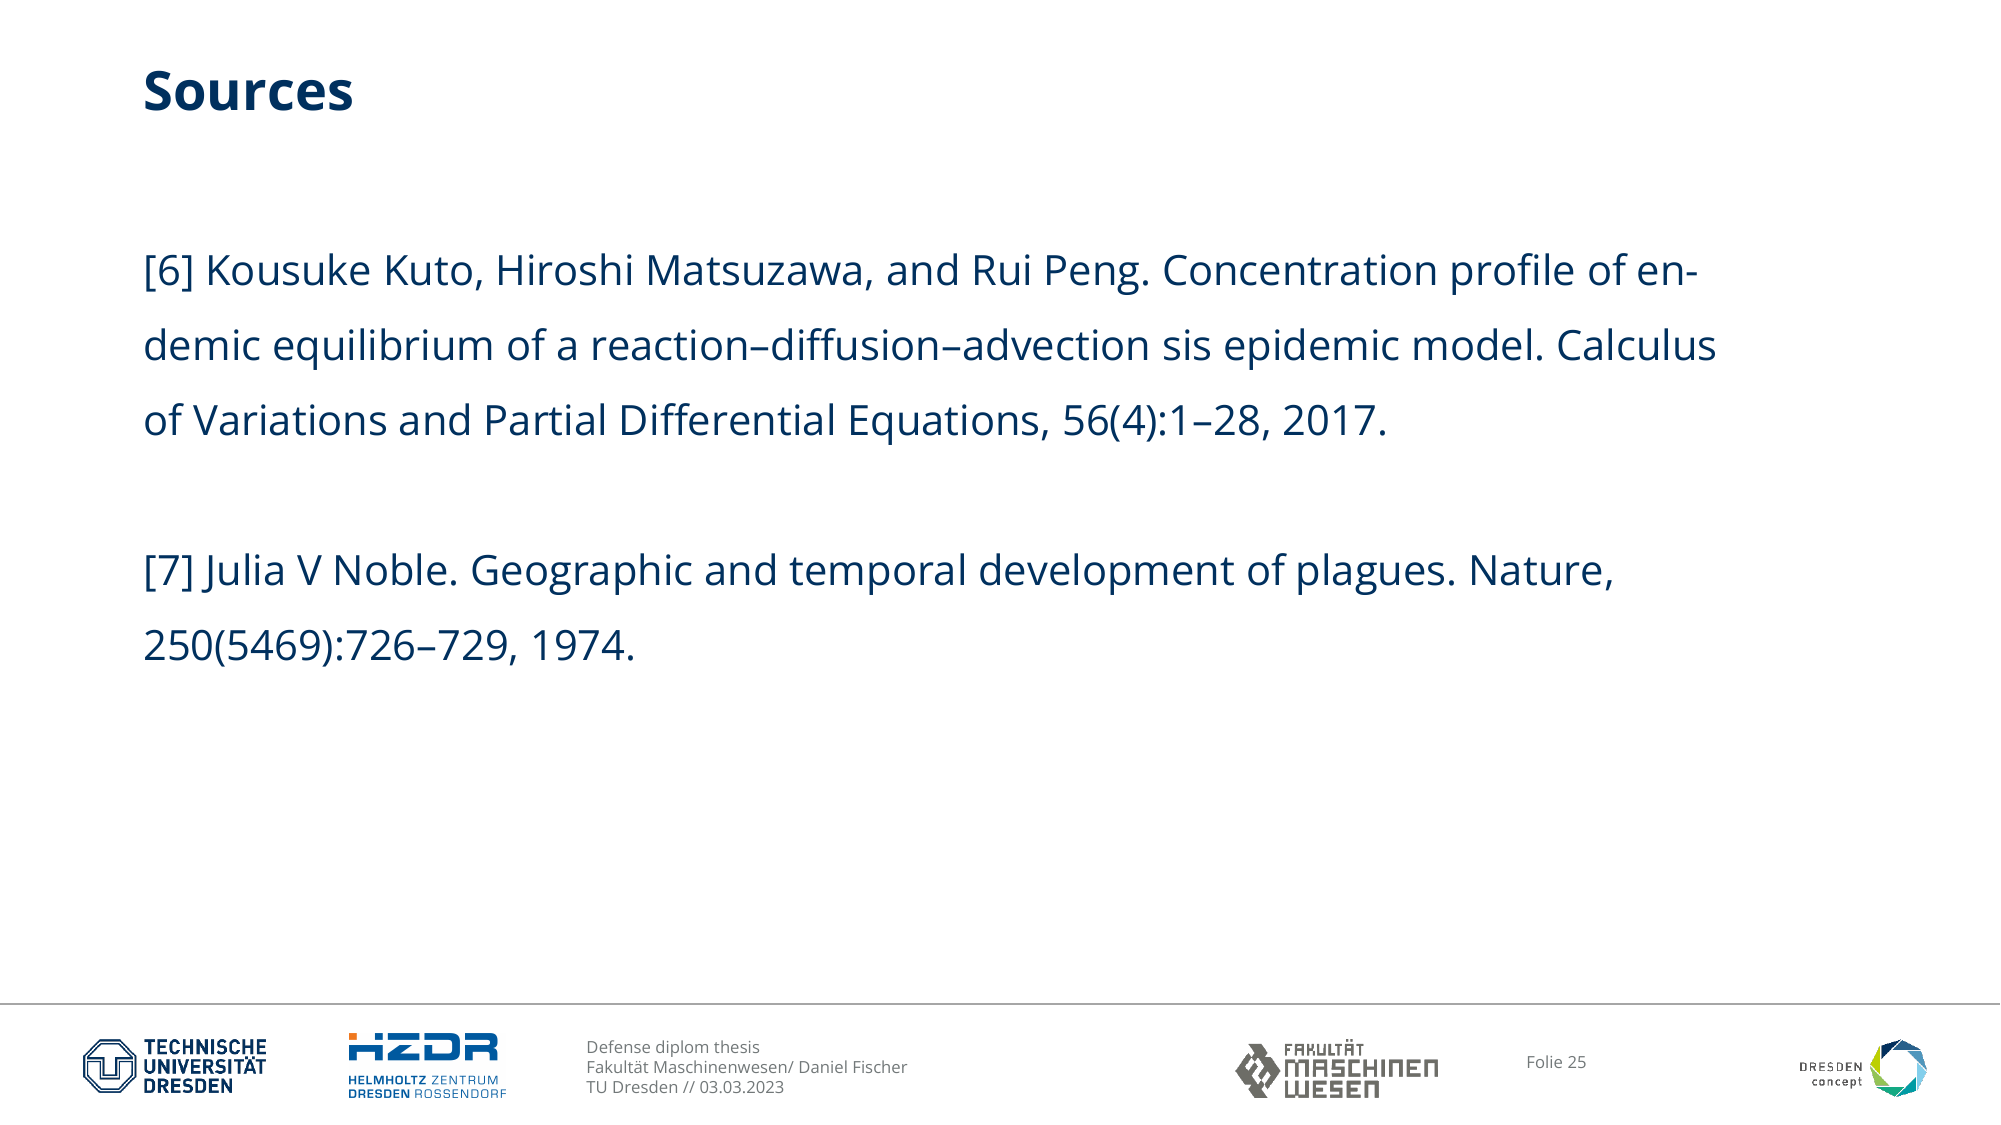

# Sources
[6] Kousuke Kuto, Hiroshi Matsuzawa, and Rui Peng. Concentration proﬁle of en-
demic equilibrium of a reaction–diﬀusion–advection sis epidemic model. Calculus
of Variations and Partial Diﬀerential Equations, 56(4):1–28, 2017.

[7] Julia V Noble. Geographic and temporal development of plagues. Nature,
250(5469):726–729, 1974.